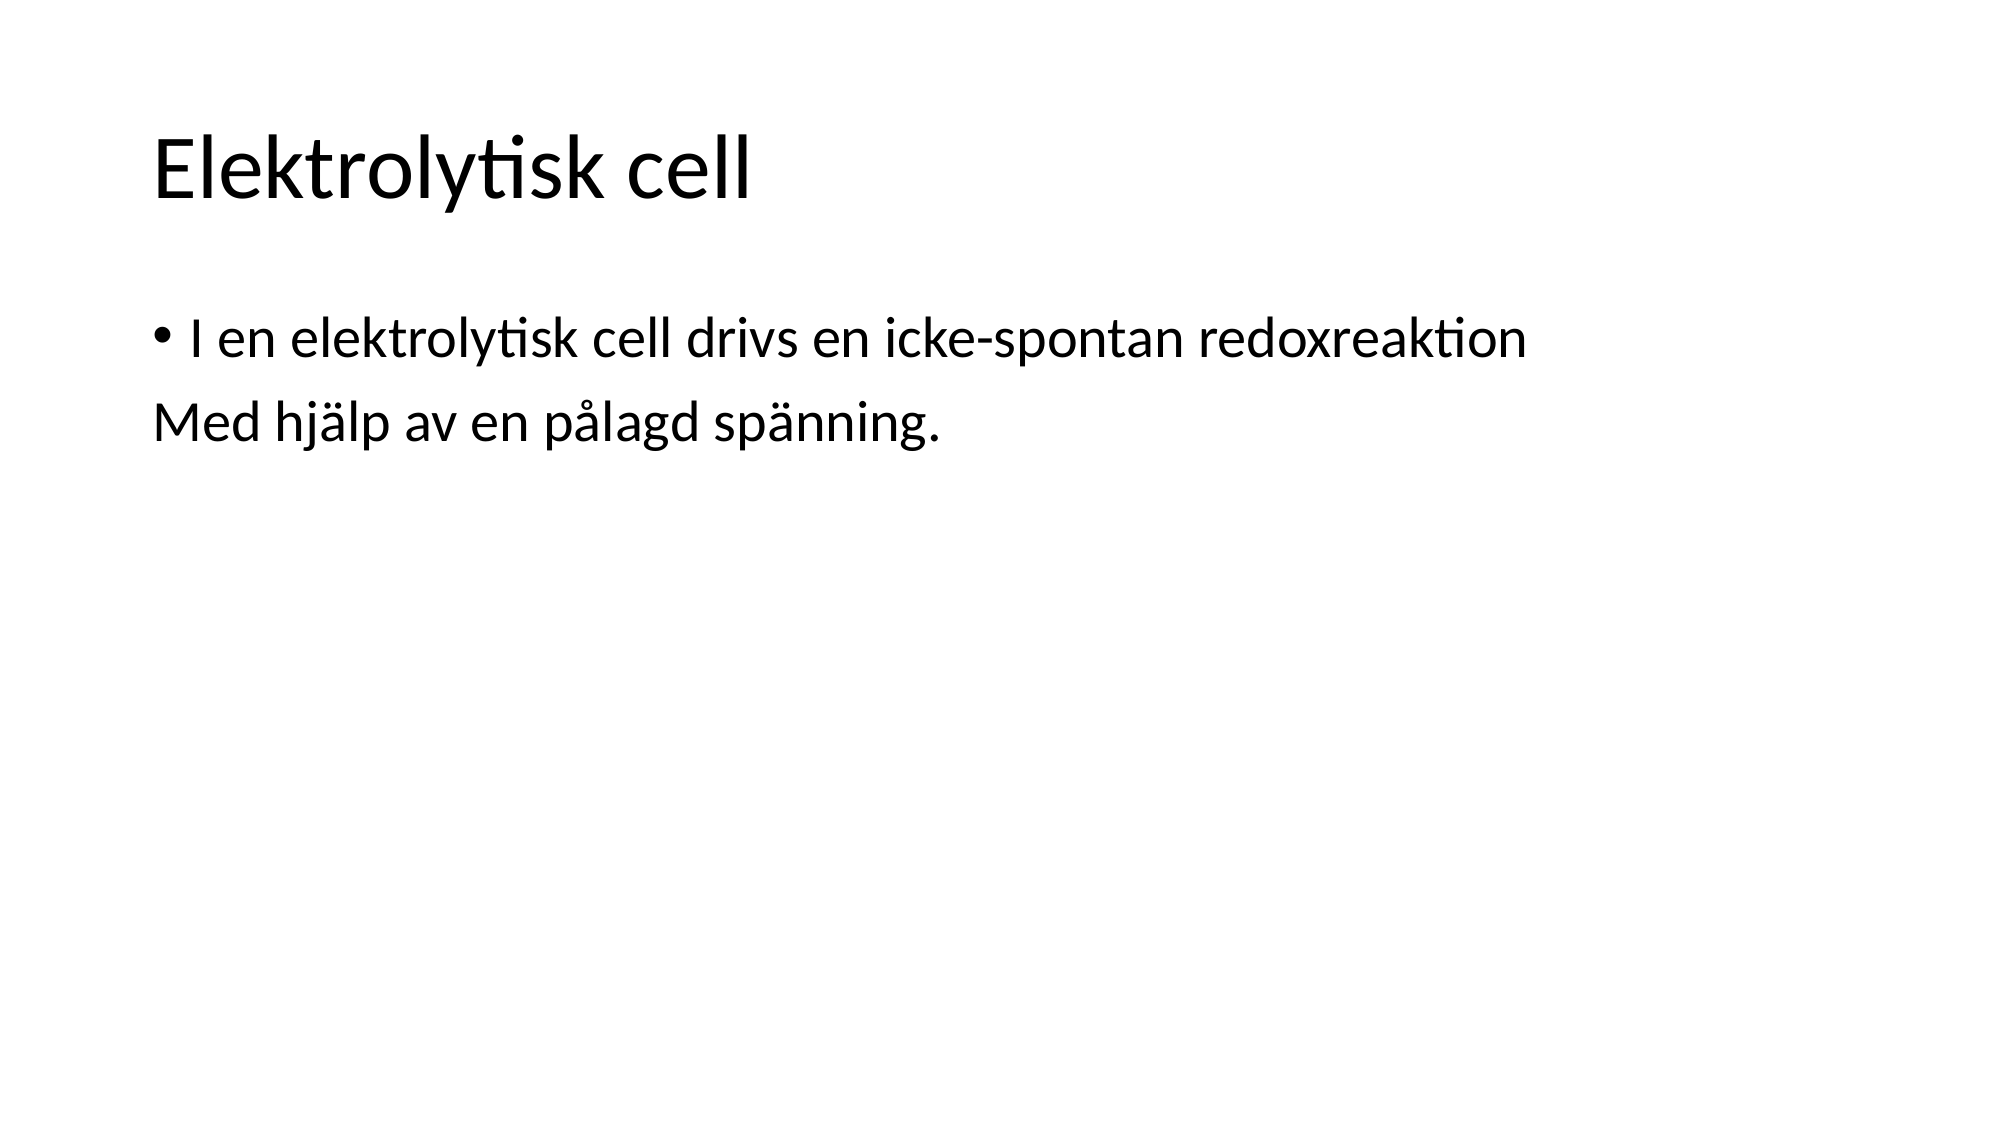

# Elektrolytisk cell
I en elektrolytisk cell drivs en icke-spontan redoxreaktion
Med hjälp av en pålagd spänning.